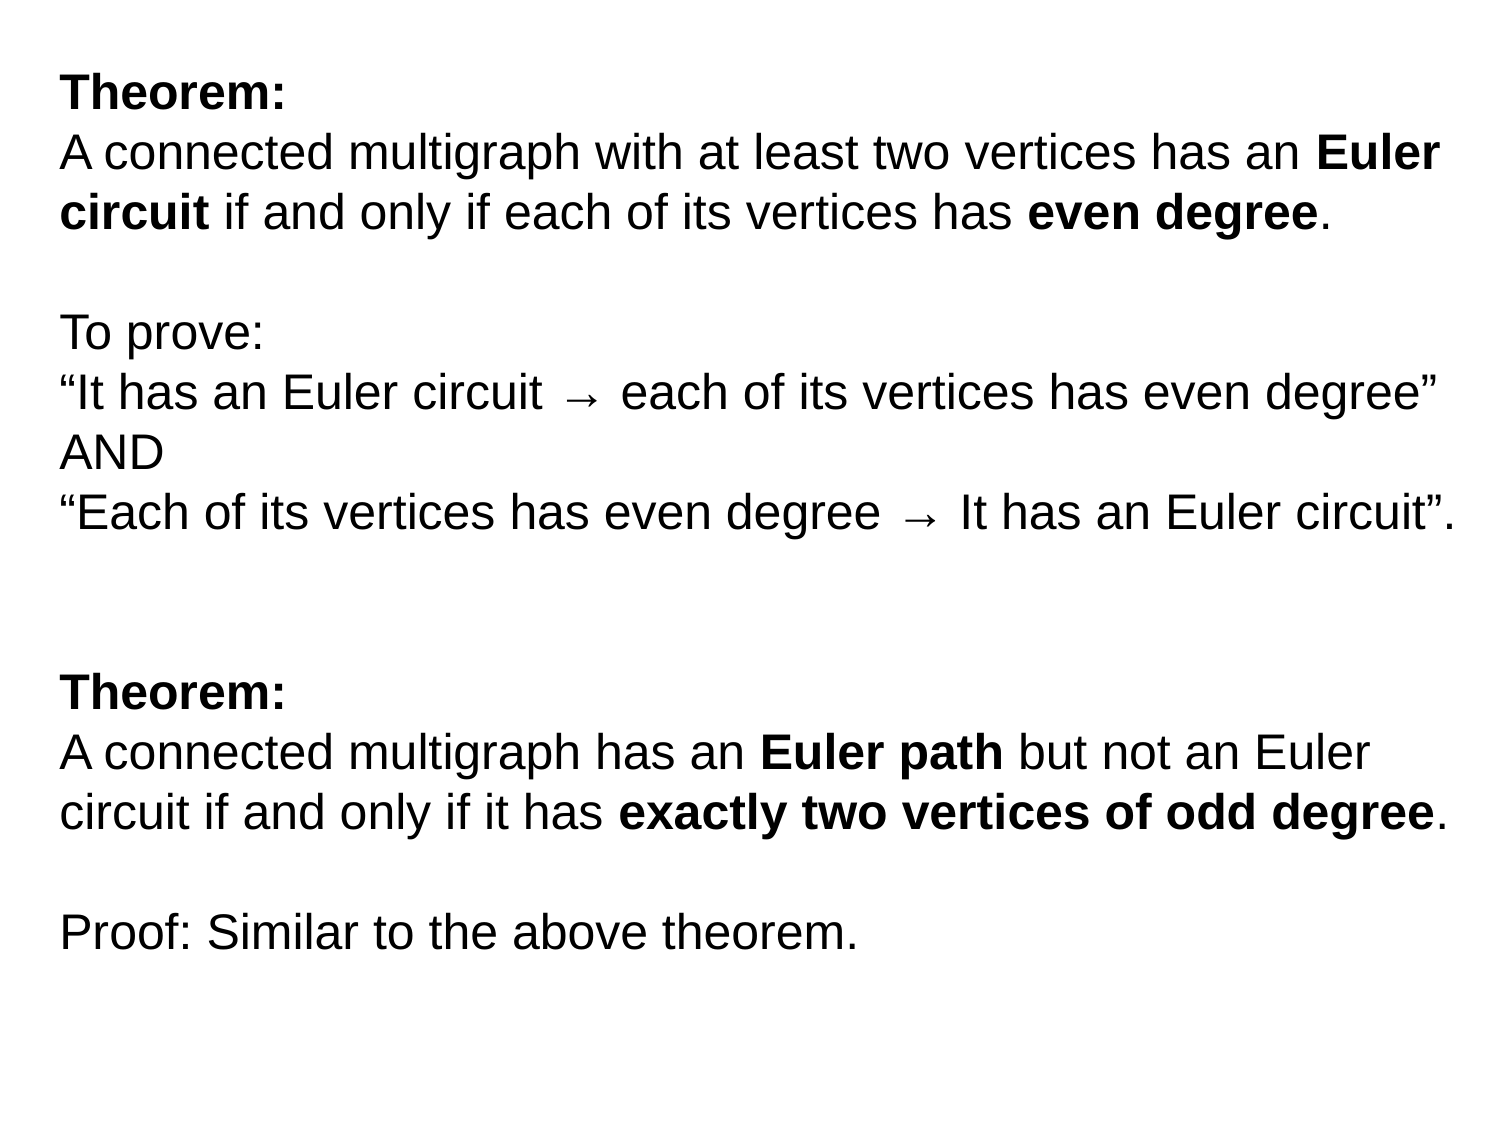

Theorem:
A connected multigraph with at least two vertices has an Euler circuit if and only if each of its vertices has even degree.

To prove:
“It has an Euler circuit → each of its vertices has even degree” AND
“Each of its vertices has even degree → It has an Euler circuit”.

Theorem:
A connected multigraph has an Euler path but not an Euler circuit if and only if it has exactly two vertices of odd degree.

Proof: Similar to the above theorem.